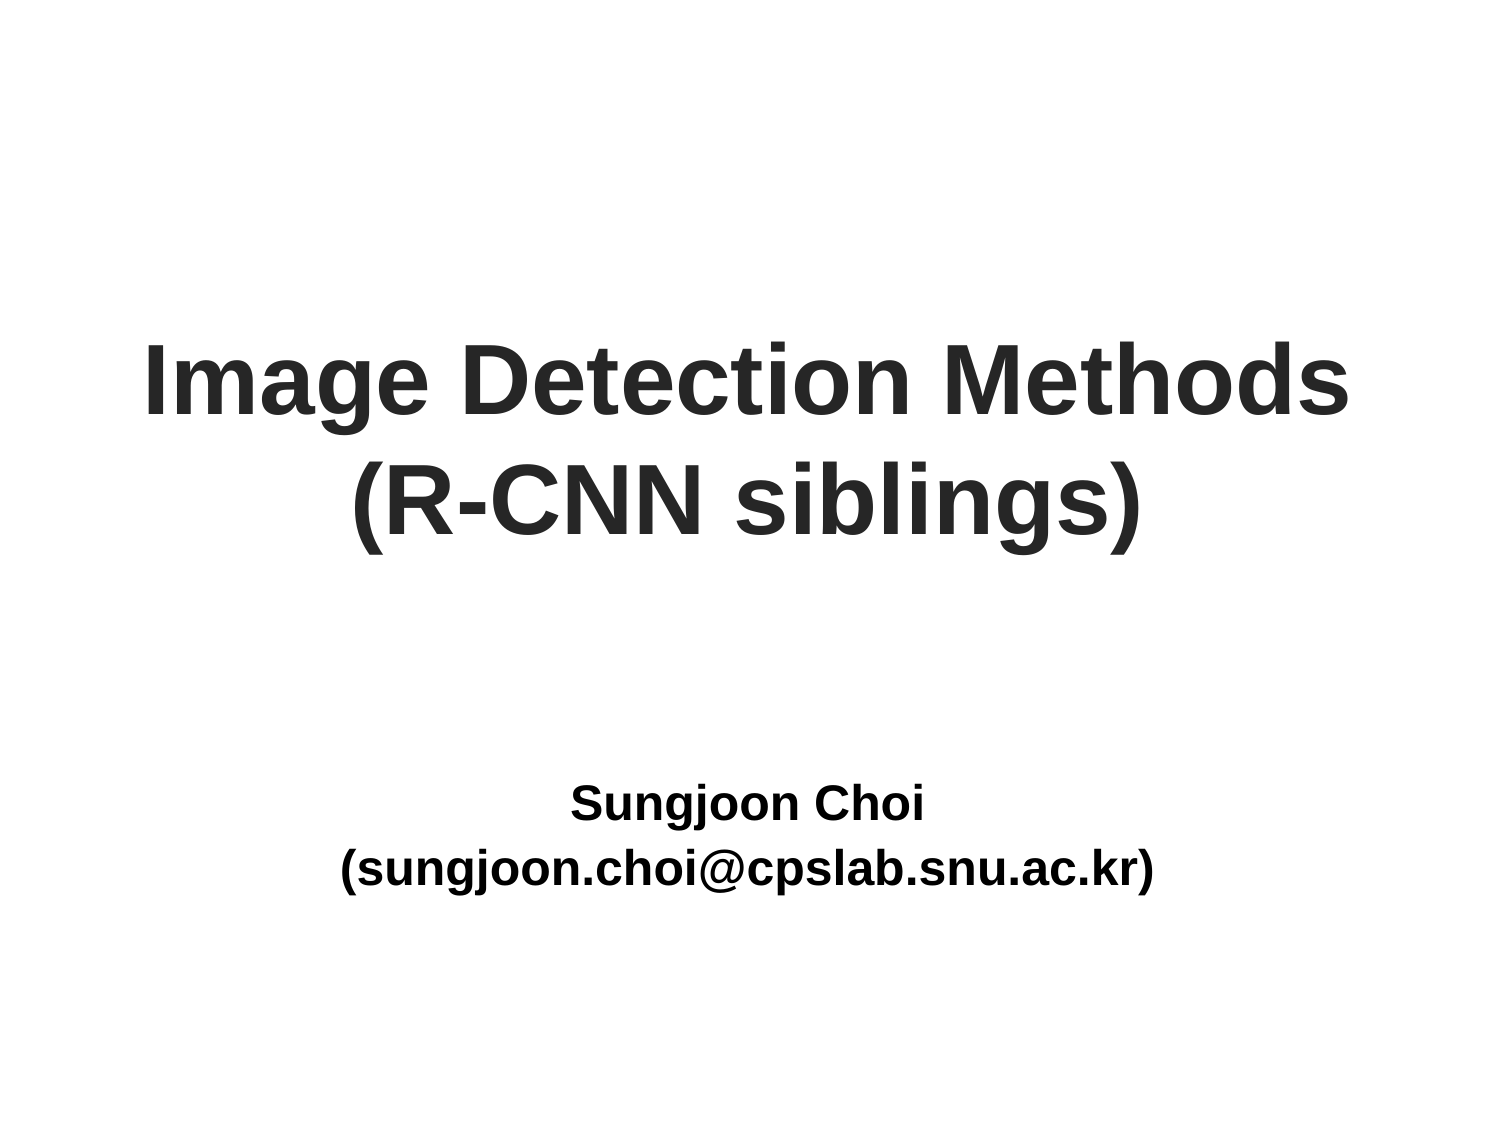

Image Detection Methods
(R-CNN siblings)
Sungjoon Choi
(sungjoon.choi@cpslab.snu.ac.kr)